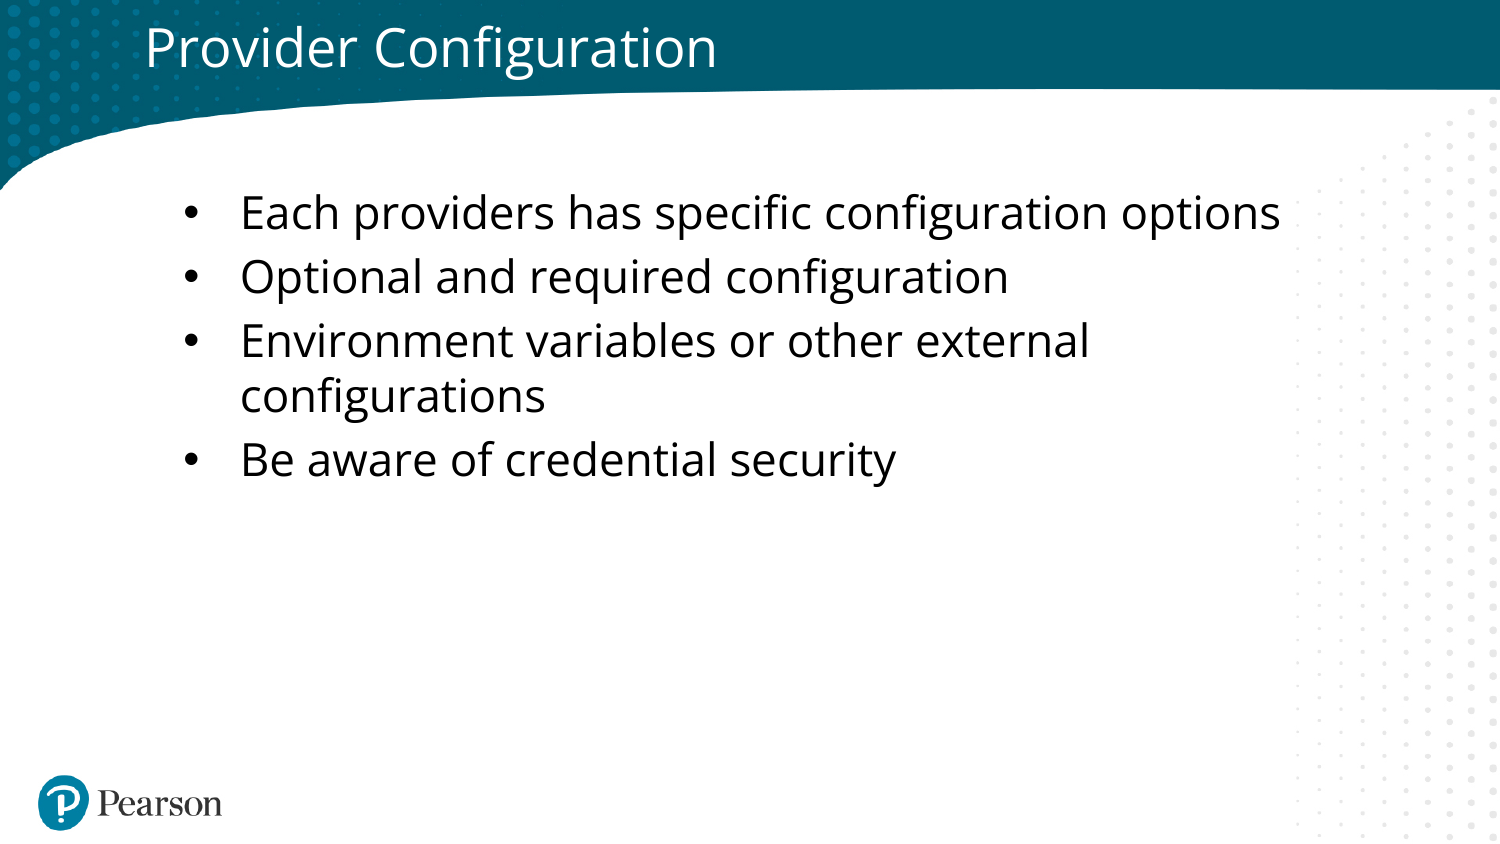

# Provider Configuration
Each providers has specific configuration options
Optional and required configuration
Environment variables or other external configurations
Be aware of credential security